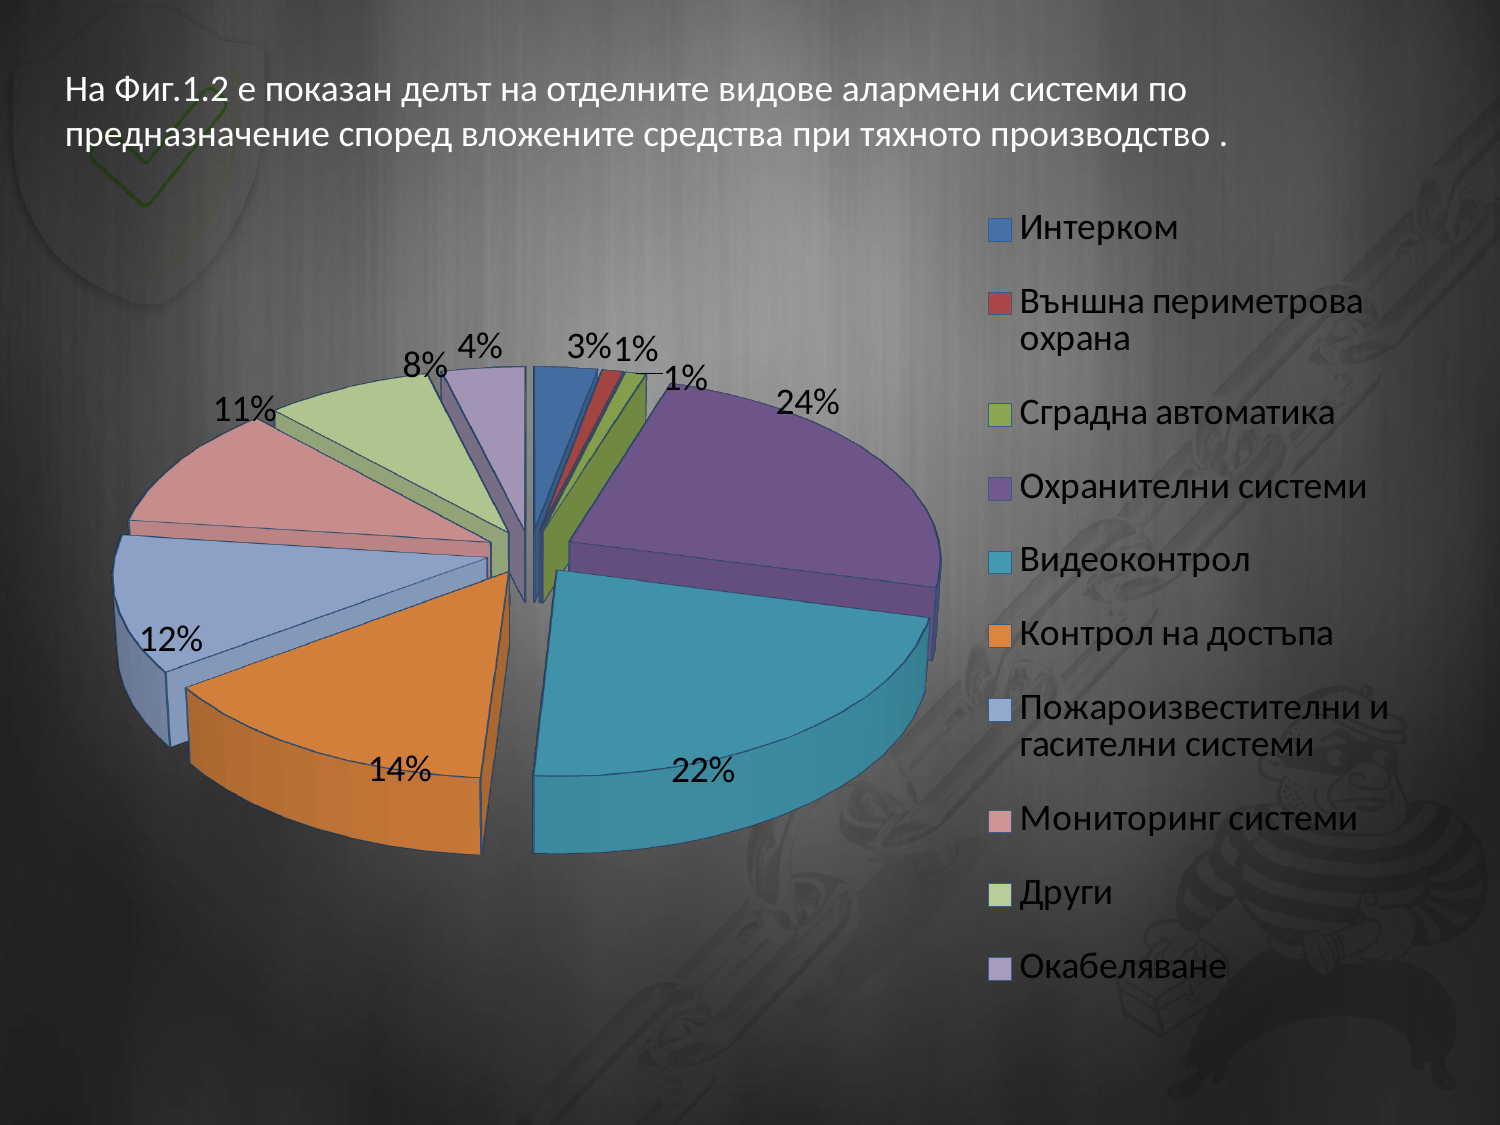

На Фиг.1.2 е показан делът на отделните видове алармени системи по предназначение според вложените средства при тяхното производство .

[unsupported chart]